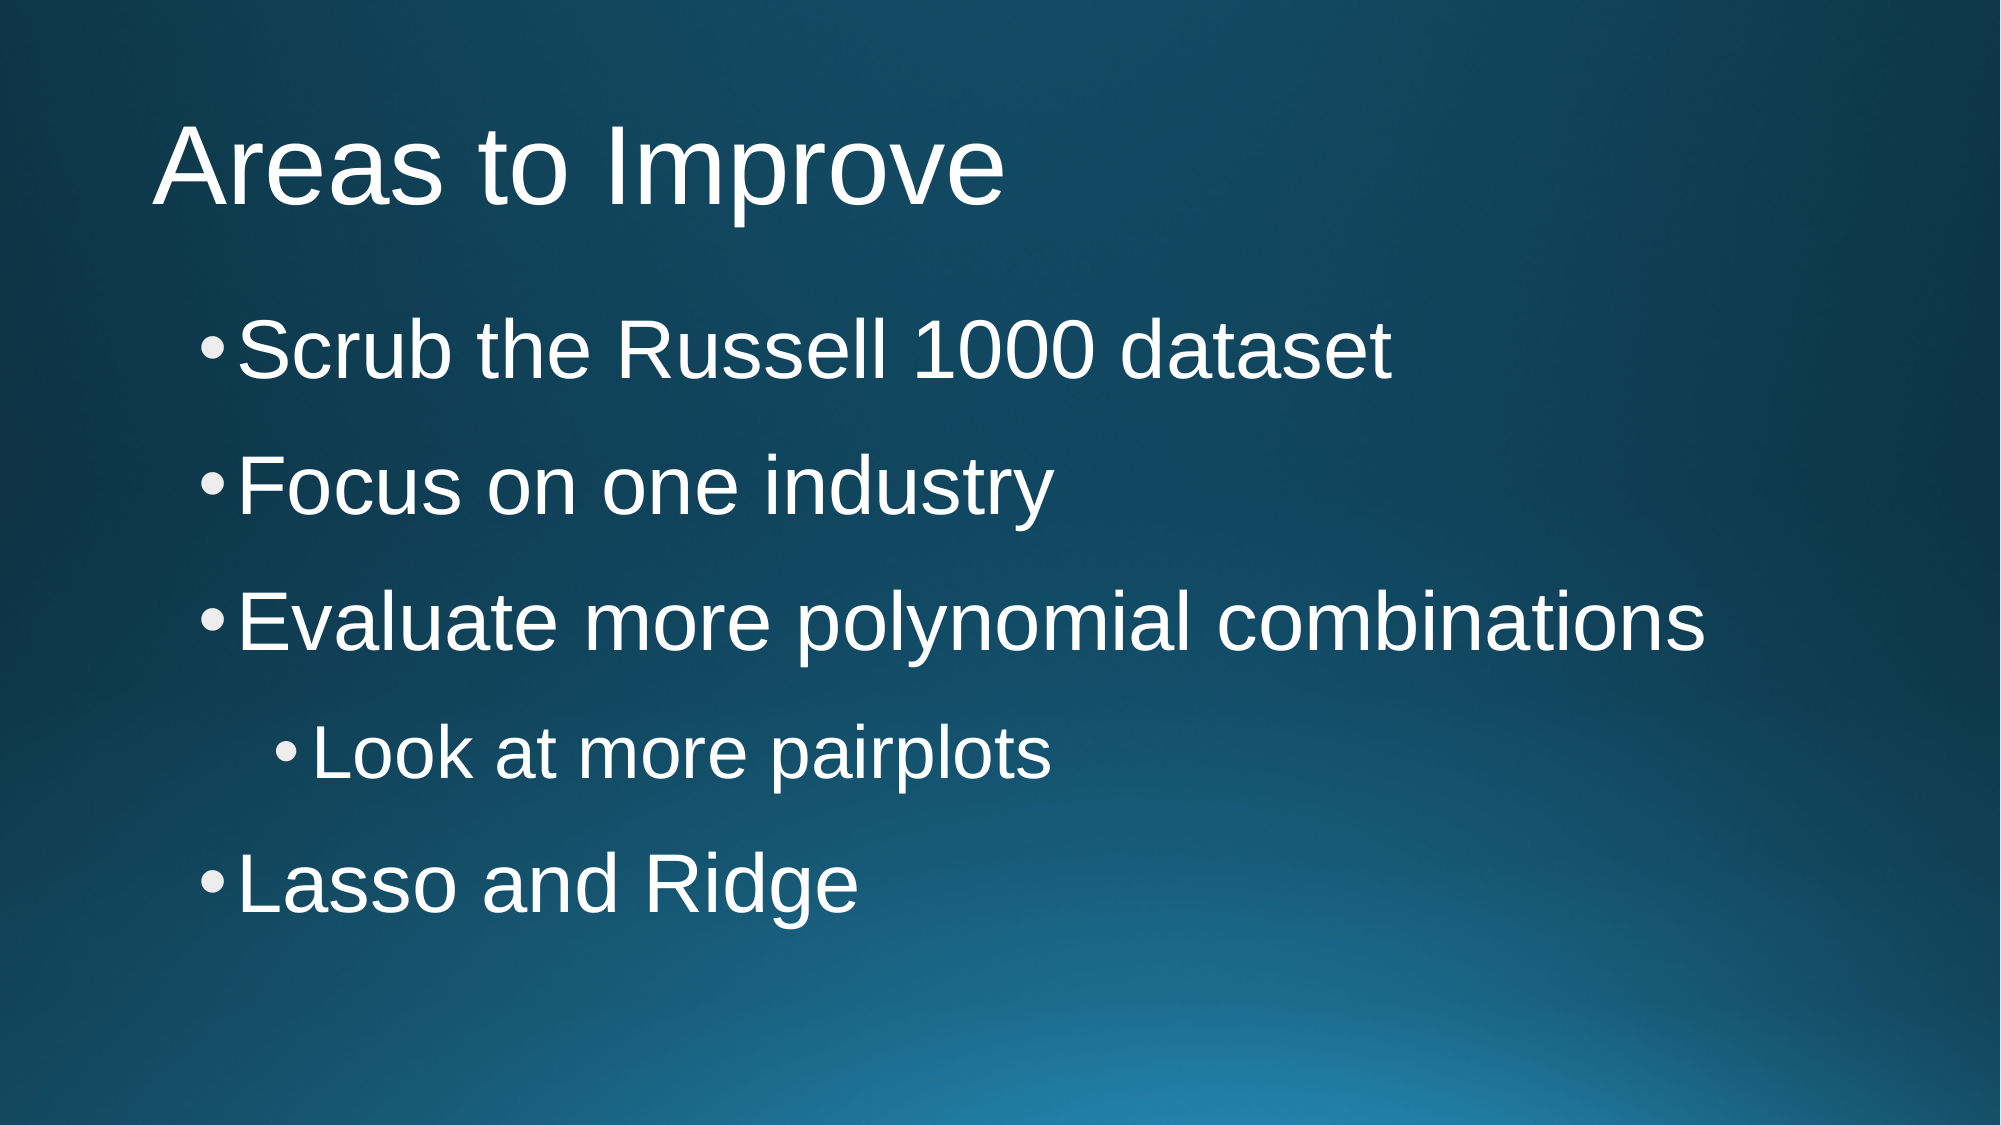

# Areas to Improve
Scrub the Russell 1000 dataset
Focus on one industry
Evaluate more polynomial combinations
Look at more pairplots
Lasso and Ridge